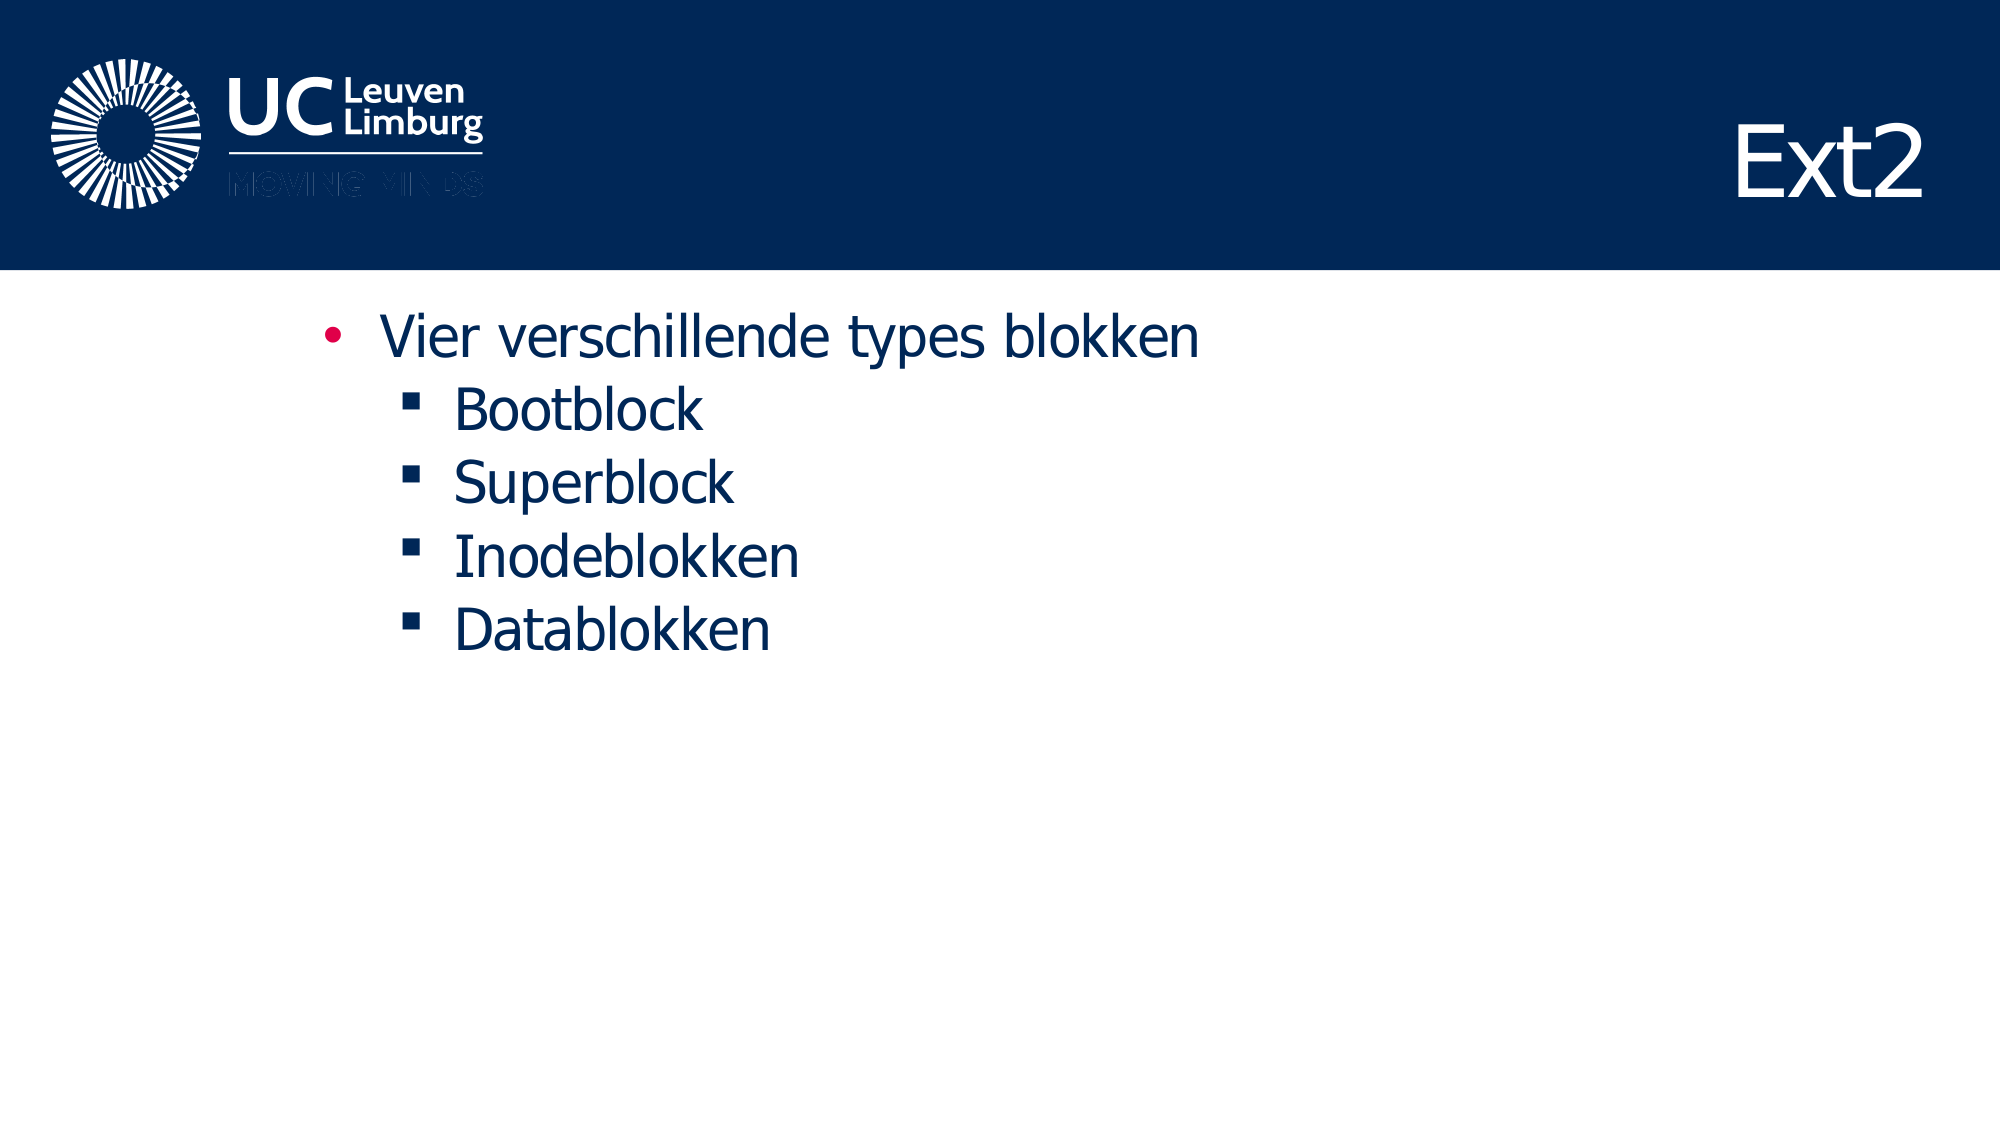

# Ext2
Vier verschillende types blokken
Bootblock
Superblock
Inodeblokken
Datablokken